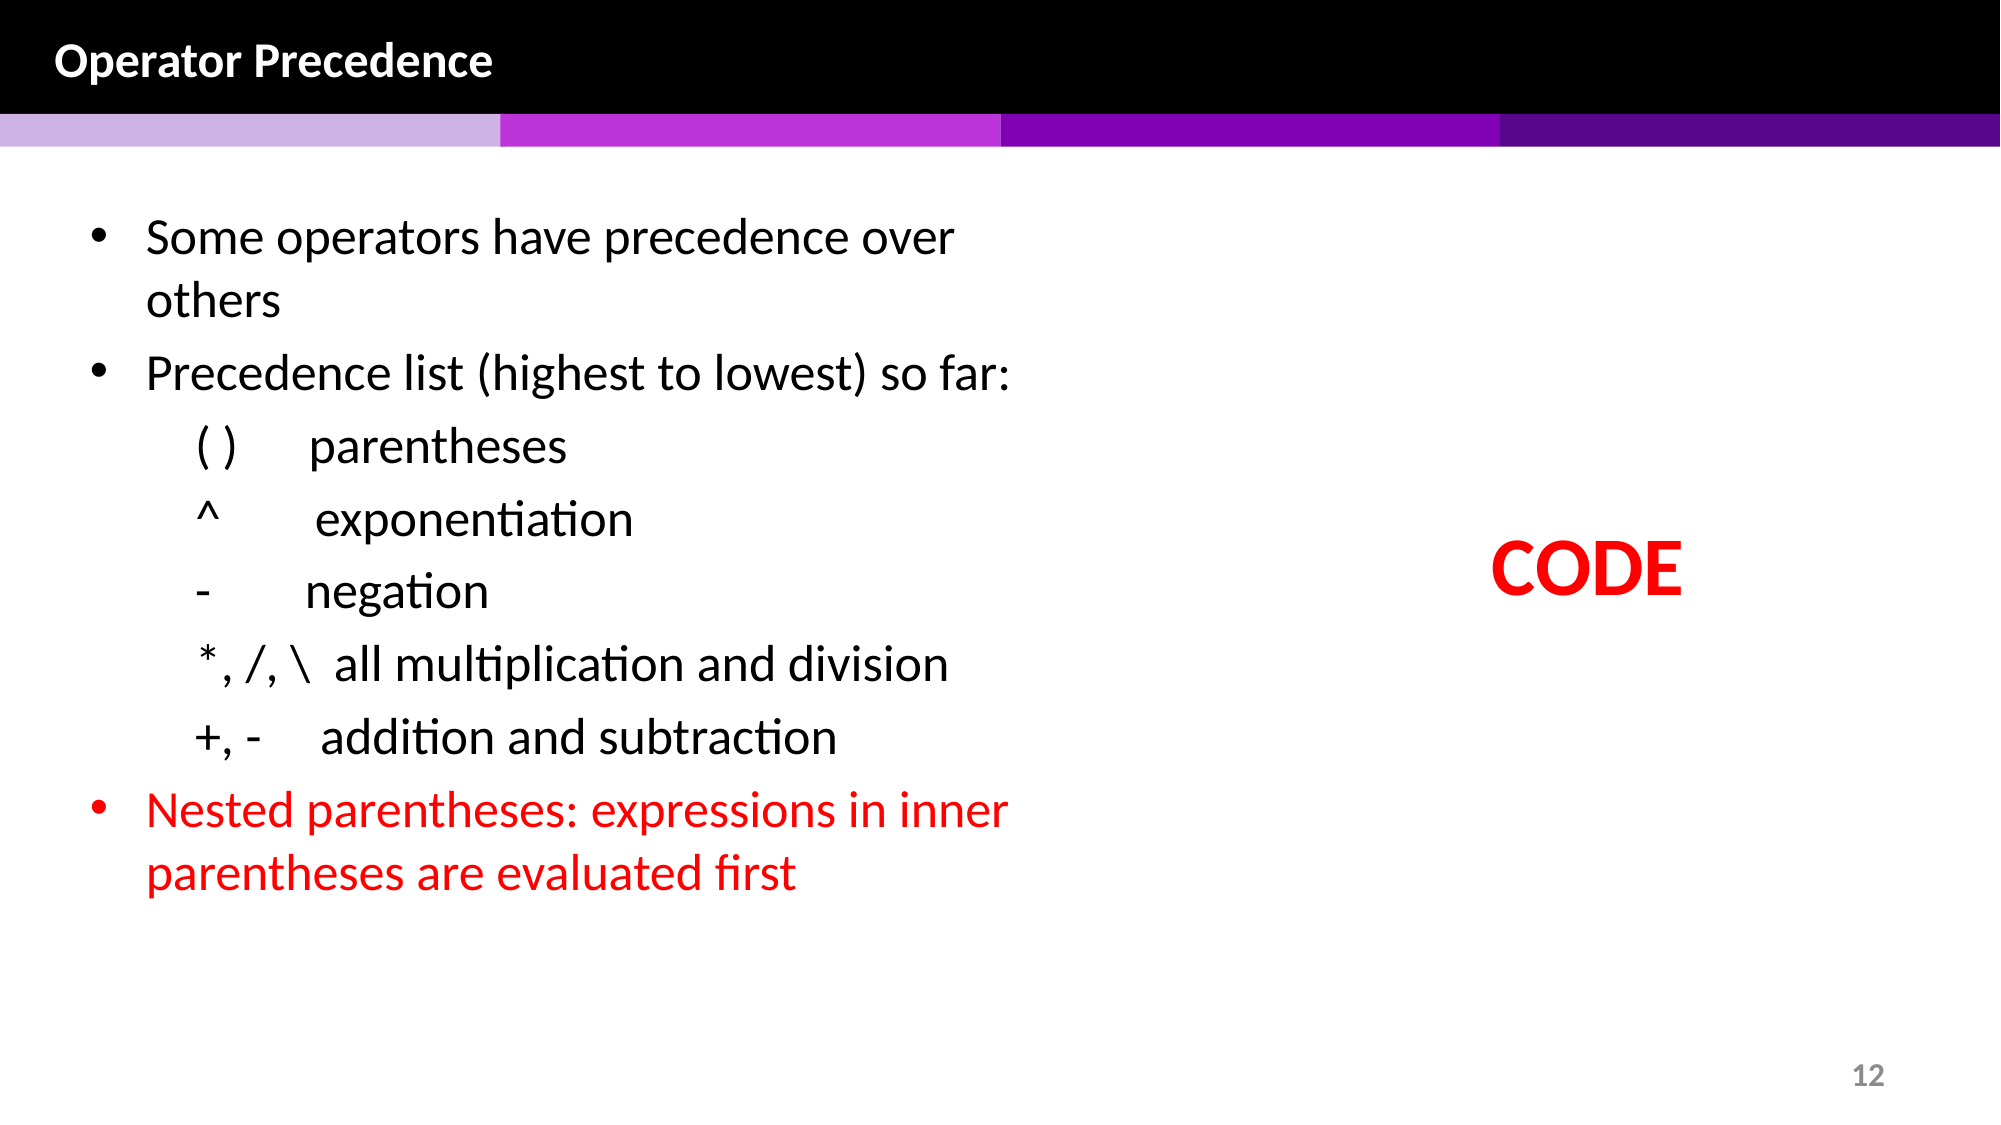

Operator Precedence
Some operators have precedence over others
Precedence list (highest to lowest) so far:
( )      parentheses
^        exponentiation
-        negation
*, /, \  all multiplication and division
+, -     addition and subtraction
Nested parentheses: expressions in inner parentheses are evaluated first
CODE